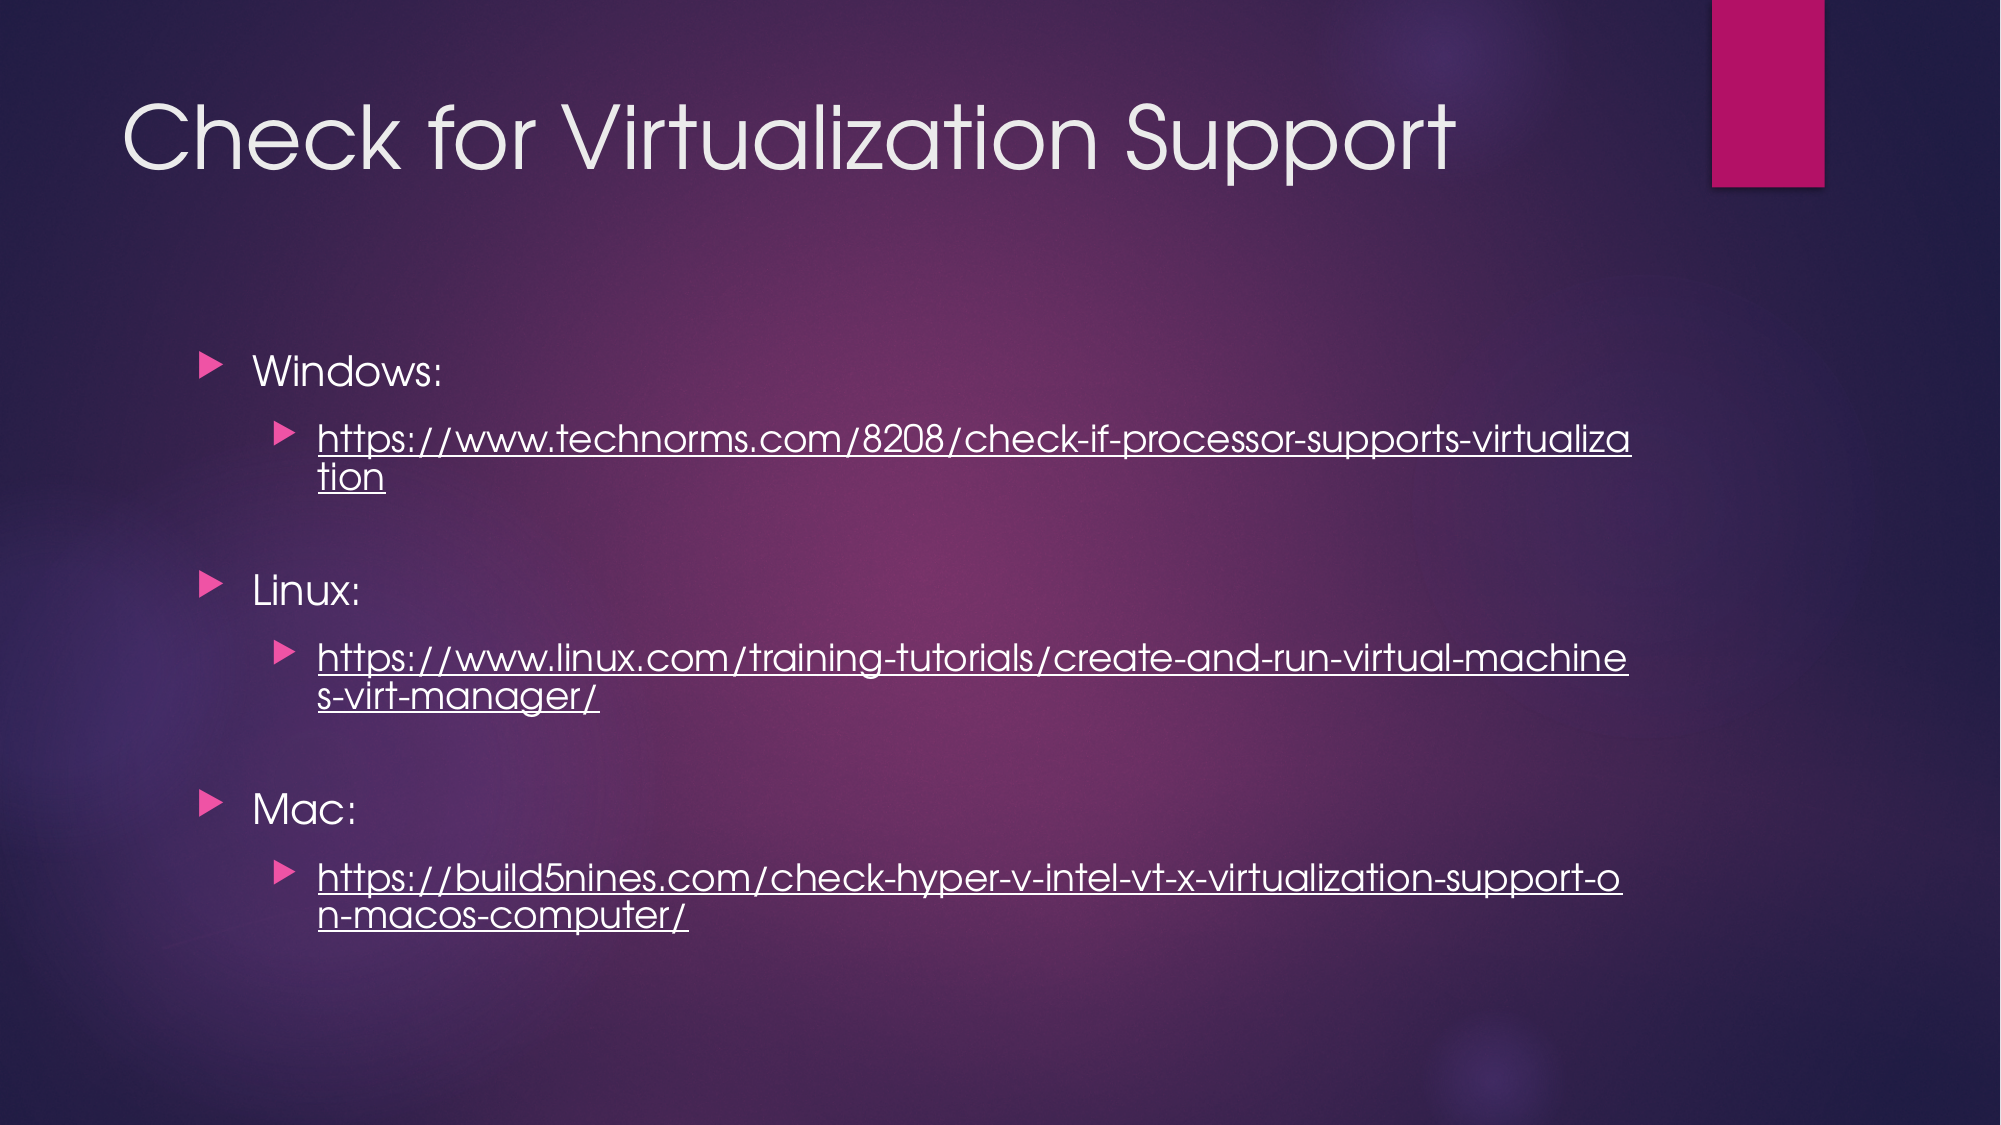

# Check for Virtualization Support
Windows:
https://www.technorms.com/8208/check-if-processor-supports-virtualization
Linux:
https://www.linux.com/training-tutorials/create-and-run-virtual-machines-virt-manager/
Mac:
https://build5nines.com/check-hyper-v-intel-vt-x-virtualization-support-on-macos-computer/